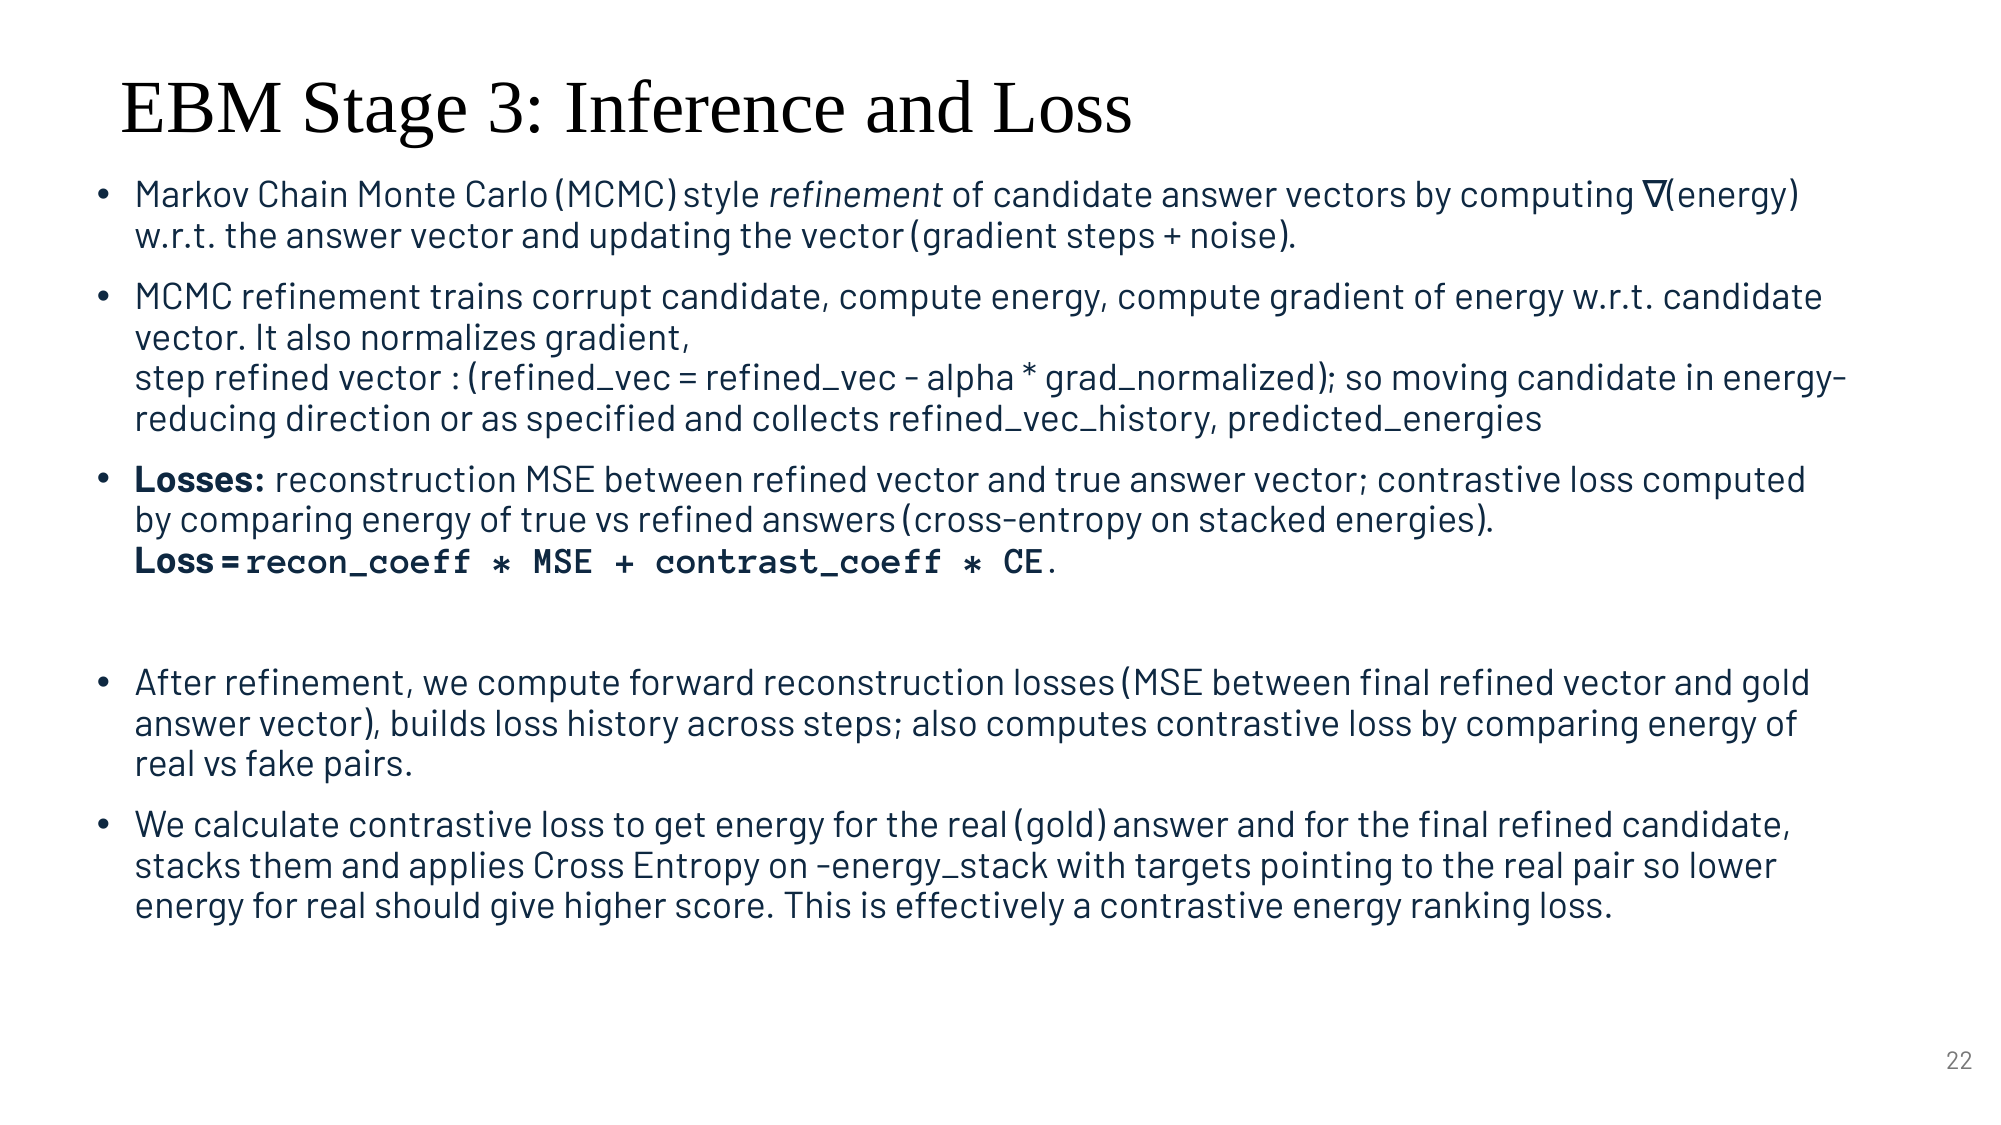

# EBM Stage 3: Inference and Loss

Markov Chain Monte Carlo (MCMC) style refinement of candidate answer vectors by computing ∇(energy) w.r.t. the answer vector and updating the vector (gradient steps + noise).
MCMC refinement trains corrupt candidate, compute energy, compute gradient of energy w.r.t. candidate vector. It also normalizes gradient,
step refined vector : (refined_vec = refined_vec - alpha * grad_normalized); so moving candidate in energy-reducing direction or as specified and collects refined_vec_history, predicted_energies
Losses: reconstruction MSE between refined vector and true answer vector; contrastive loss computed by comparing energy of true vs refined answers (cross-entropy on stacked energies).
Loss = recon_coeff * MSE + contrast_coeff * CE.

After refinement, we compute forward reconstruction losses (MSE between final refined vector and gold answer vector), builds loss history across steps; also computes contrastive loss by comparing energy of real vs fake pairs.
We calculate contrastive loss to get energy for the real (gold) answer and for the final refined candidate, stacks them and applies Cross Entropy on -energy_stack with targets pointing to the real pair so lower energy for real should give higher score. This is effectively a contrastive energy ranking loss.
22